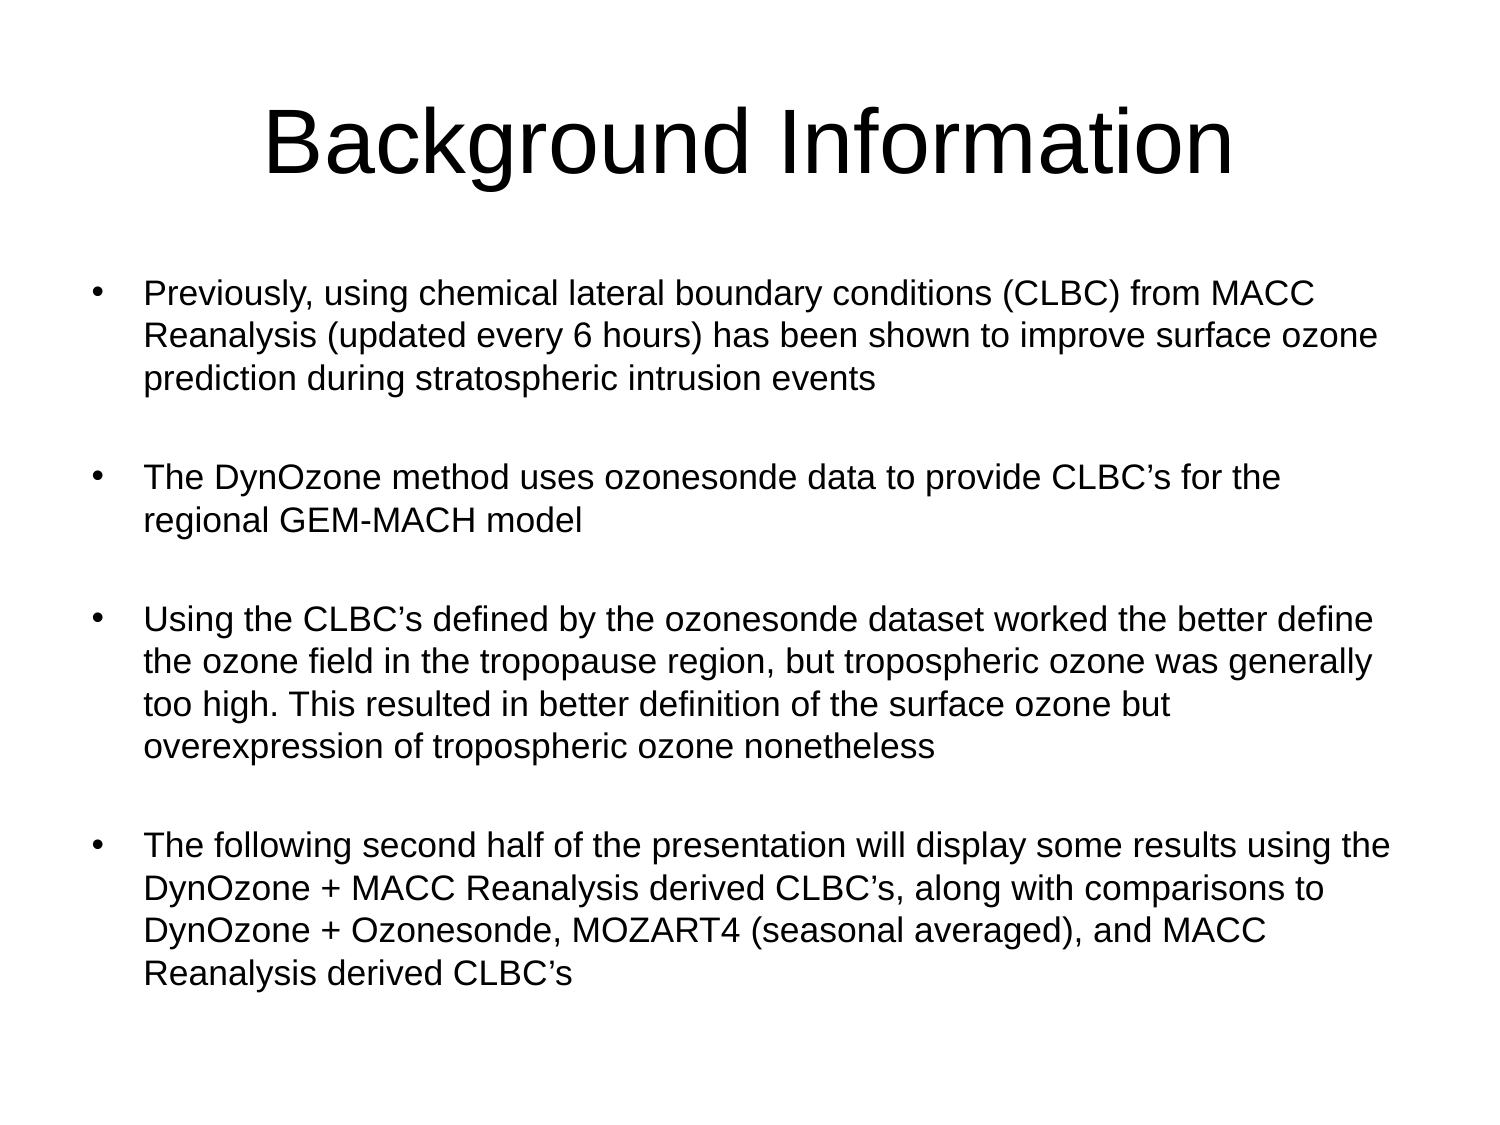

# Background Information
Previously, using chemical lateral boundary conditions (CLBC) from MACC Reanalysis (updated every 6 hours) has been shown to improve surface ozone prediction during stratospheric intrusion events

The DynOzone method uses ozonesonde data to provide CLBC’s for the regional GEM-MACH model

Using the CLBC’s defined by the ozonesonde dataset worked the better define the ozone field in the tropopause region, but tropospheric ozone was generally too high. This resulted in better definition of the surface ozone but overexpression of tropospheric ozone nonetheless

The following second half of the presentation will display some results using the DynOzone + MACC Reanalysis derived CLBC’s, along with comparisons to DynOzone + Ozonesonde, MOZART4 (seasonal averaged), and MACC Reanalysis derived CLBC’s